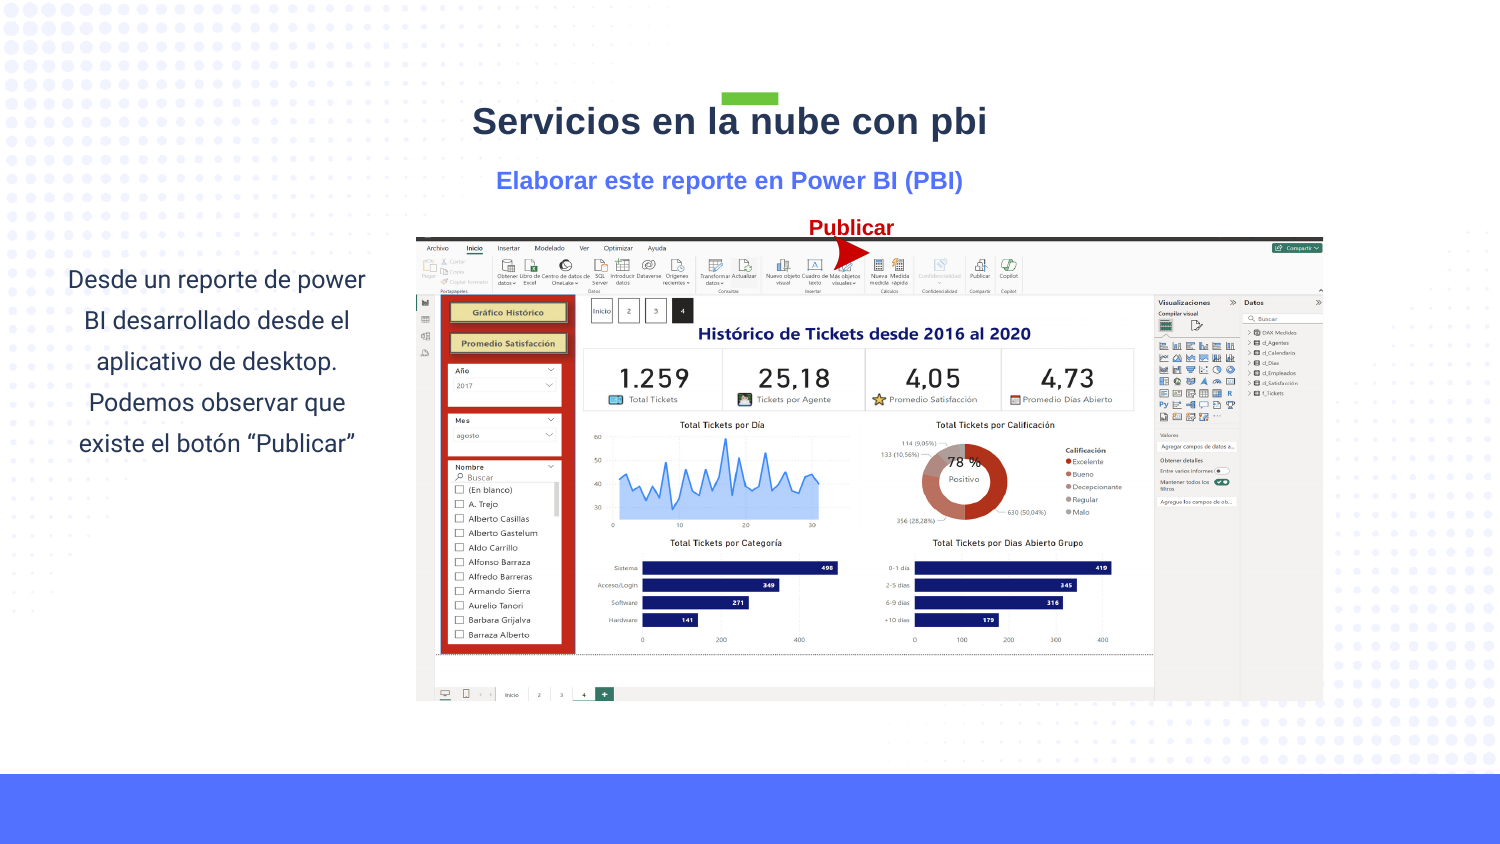

Servicios en la nube con pbi
Elaborar este reporte en Power BI (PBI)
Publicar

Desde un reporte de power BI desarrollado desde el aplicativo de desktop.
Podemos observar que existe el botón “Publicar”